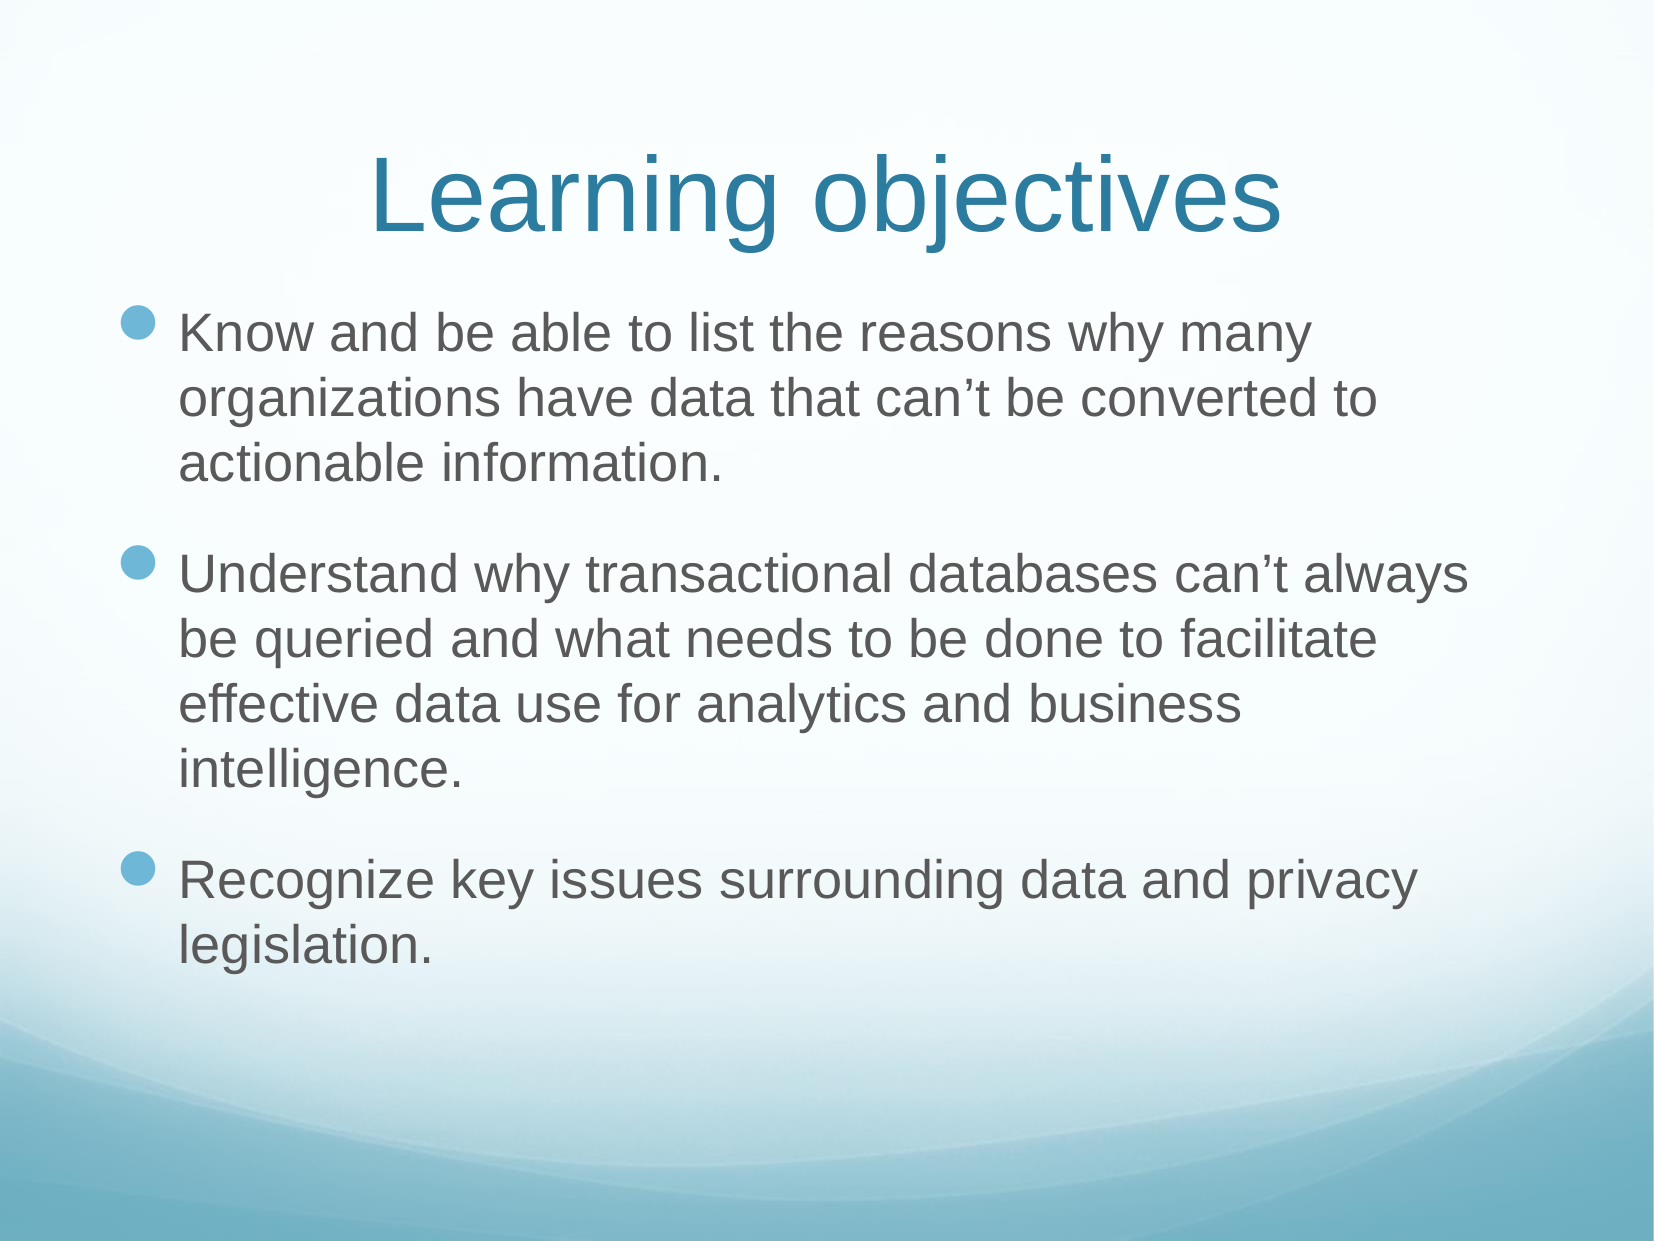

# Learning objectives
Know and be able to list the reasons why many organizations have data that can’t be converted to actionable information.
Understand why transactional databases can’t always be queried and what needs to be done to facilitate effective data use for analytics and business intelligence.
Recognize key issues surrounding data and privacy legislation.